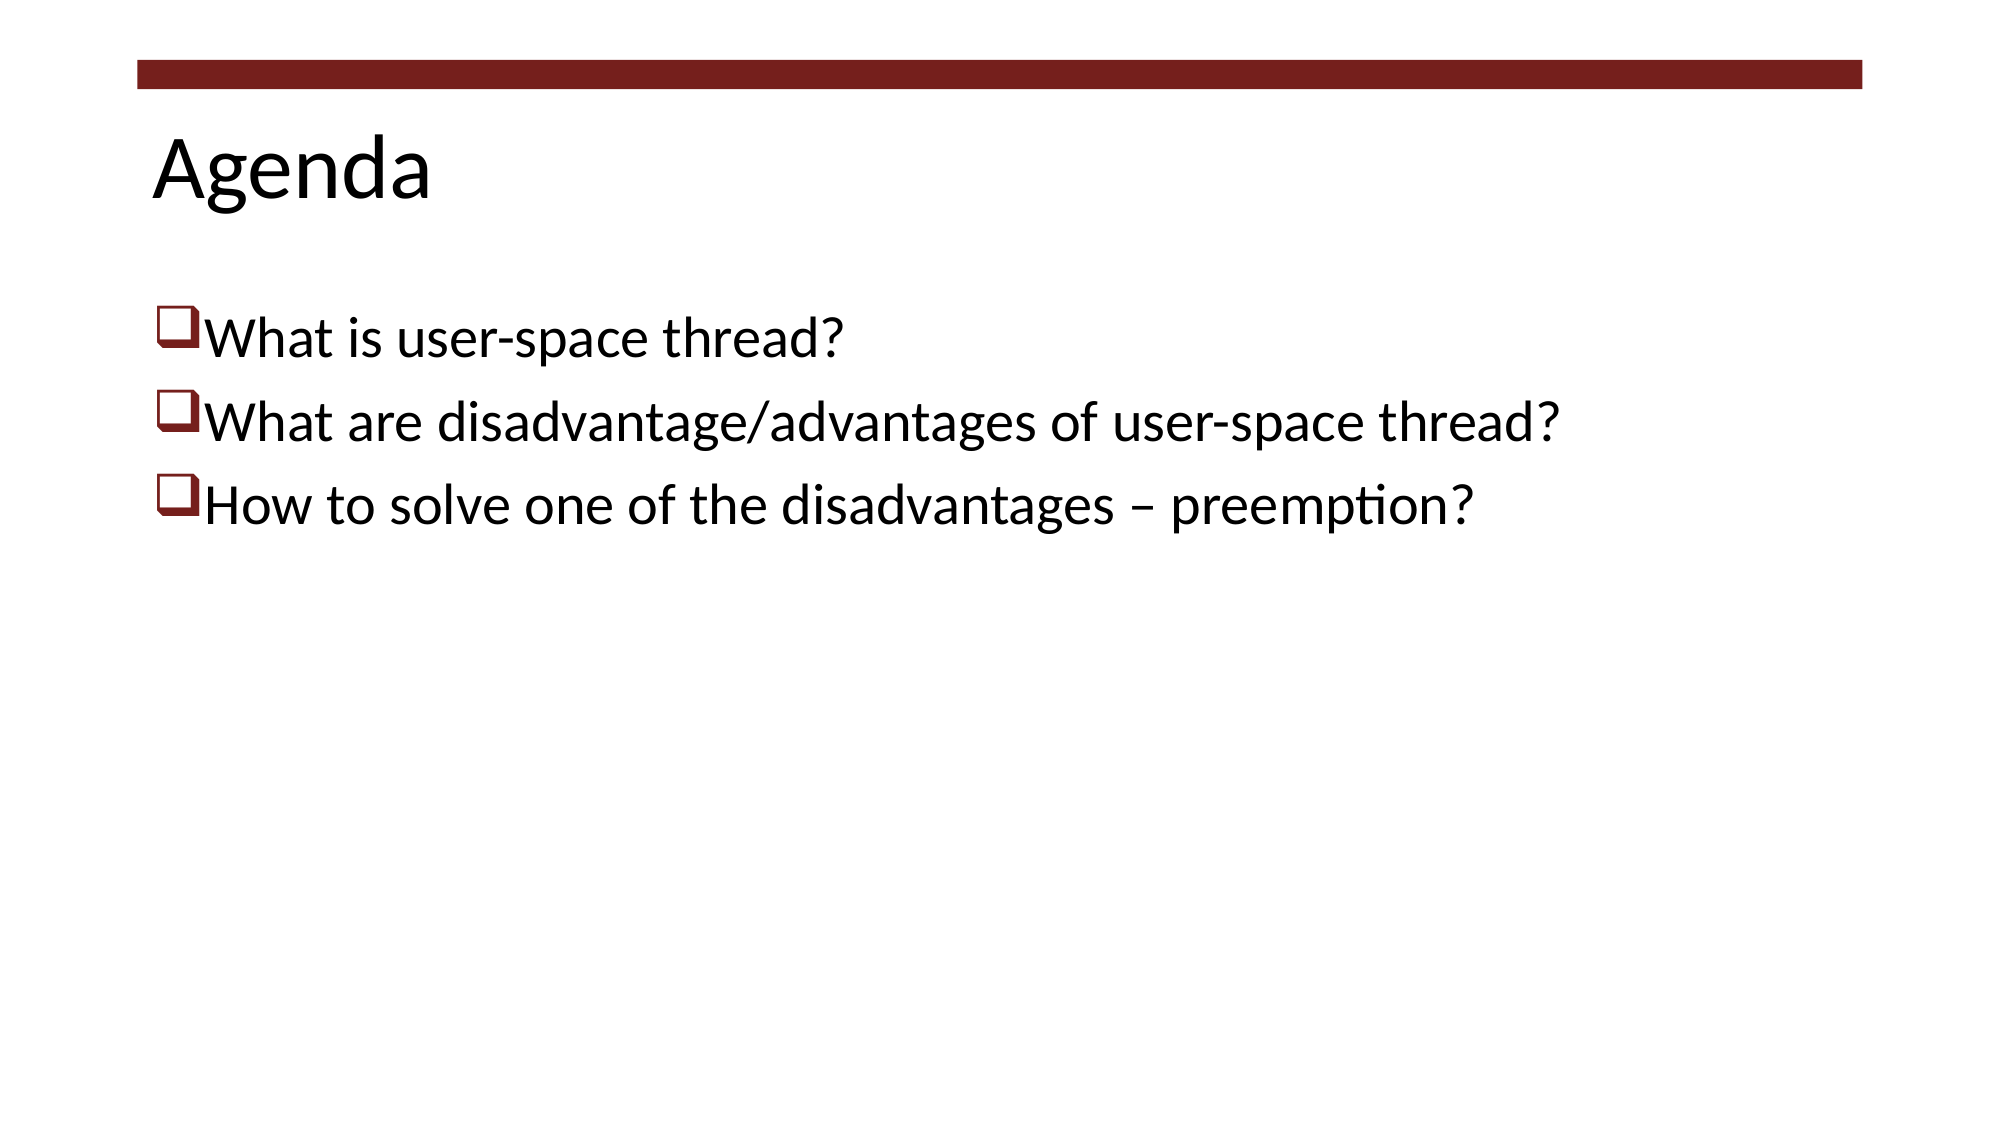

# Agenda
What is user-space thread?
What are disadvantage/advantages of user-space thread?
How to solve one of the disadvantages – preemption?